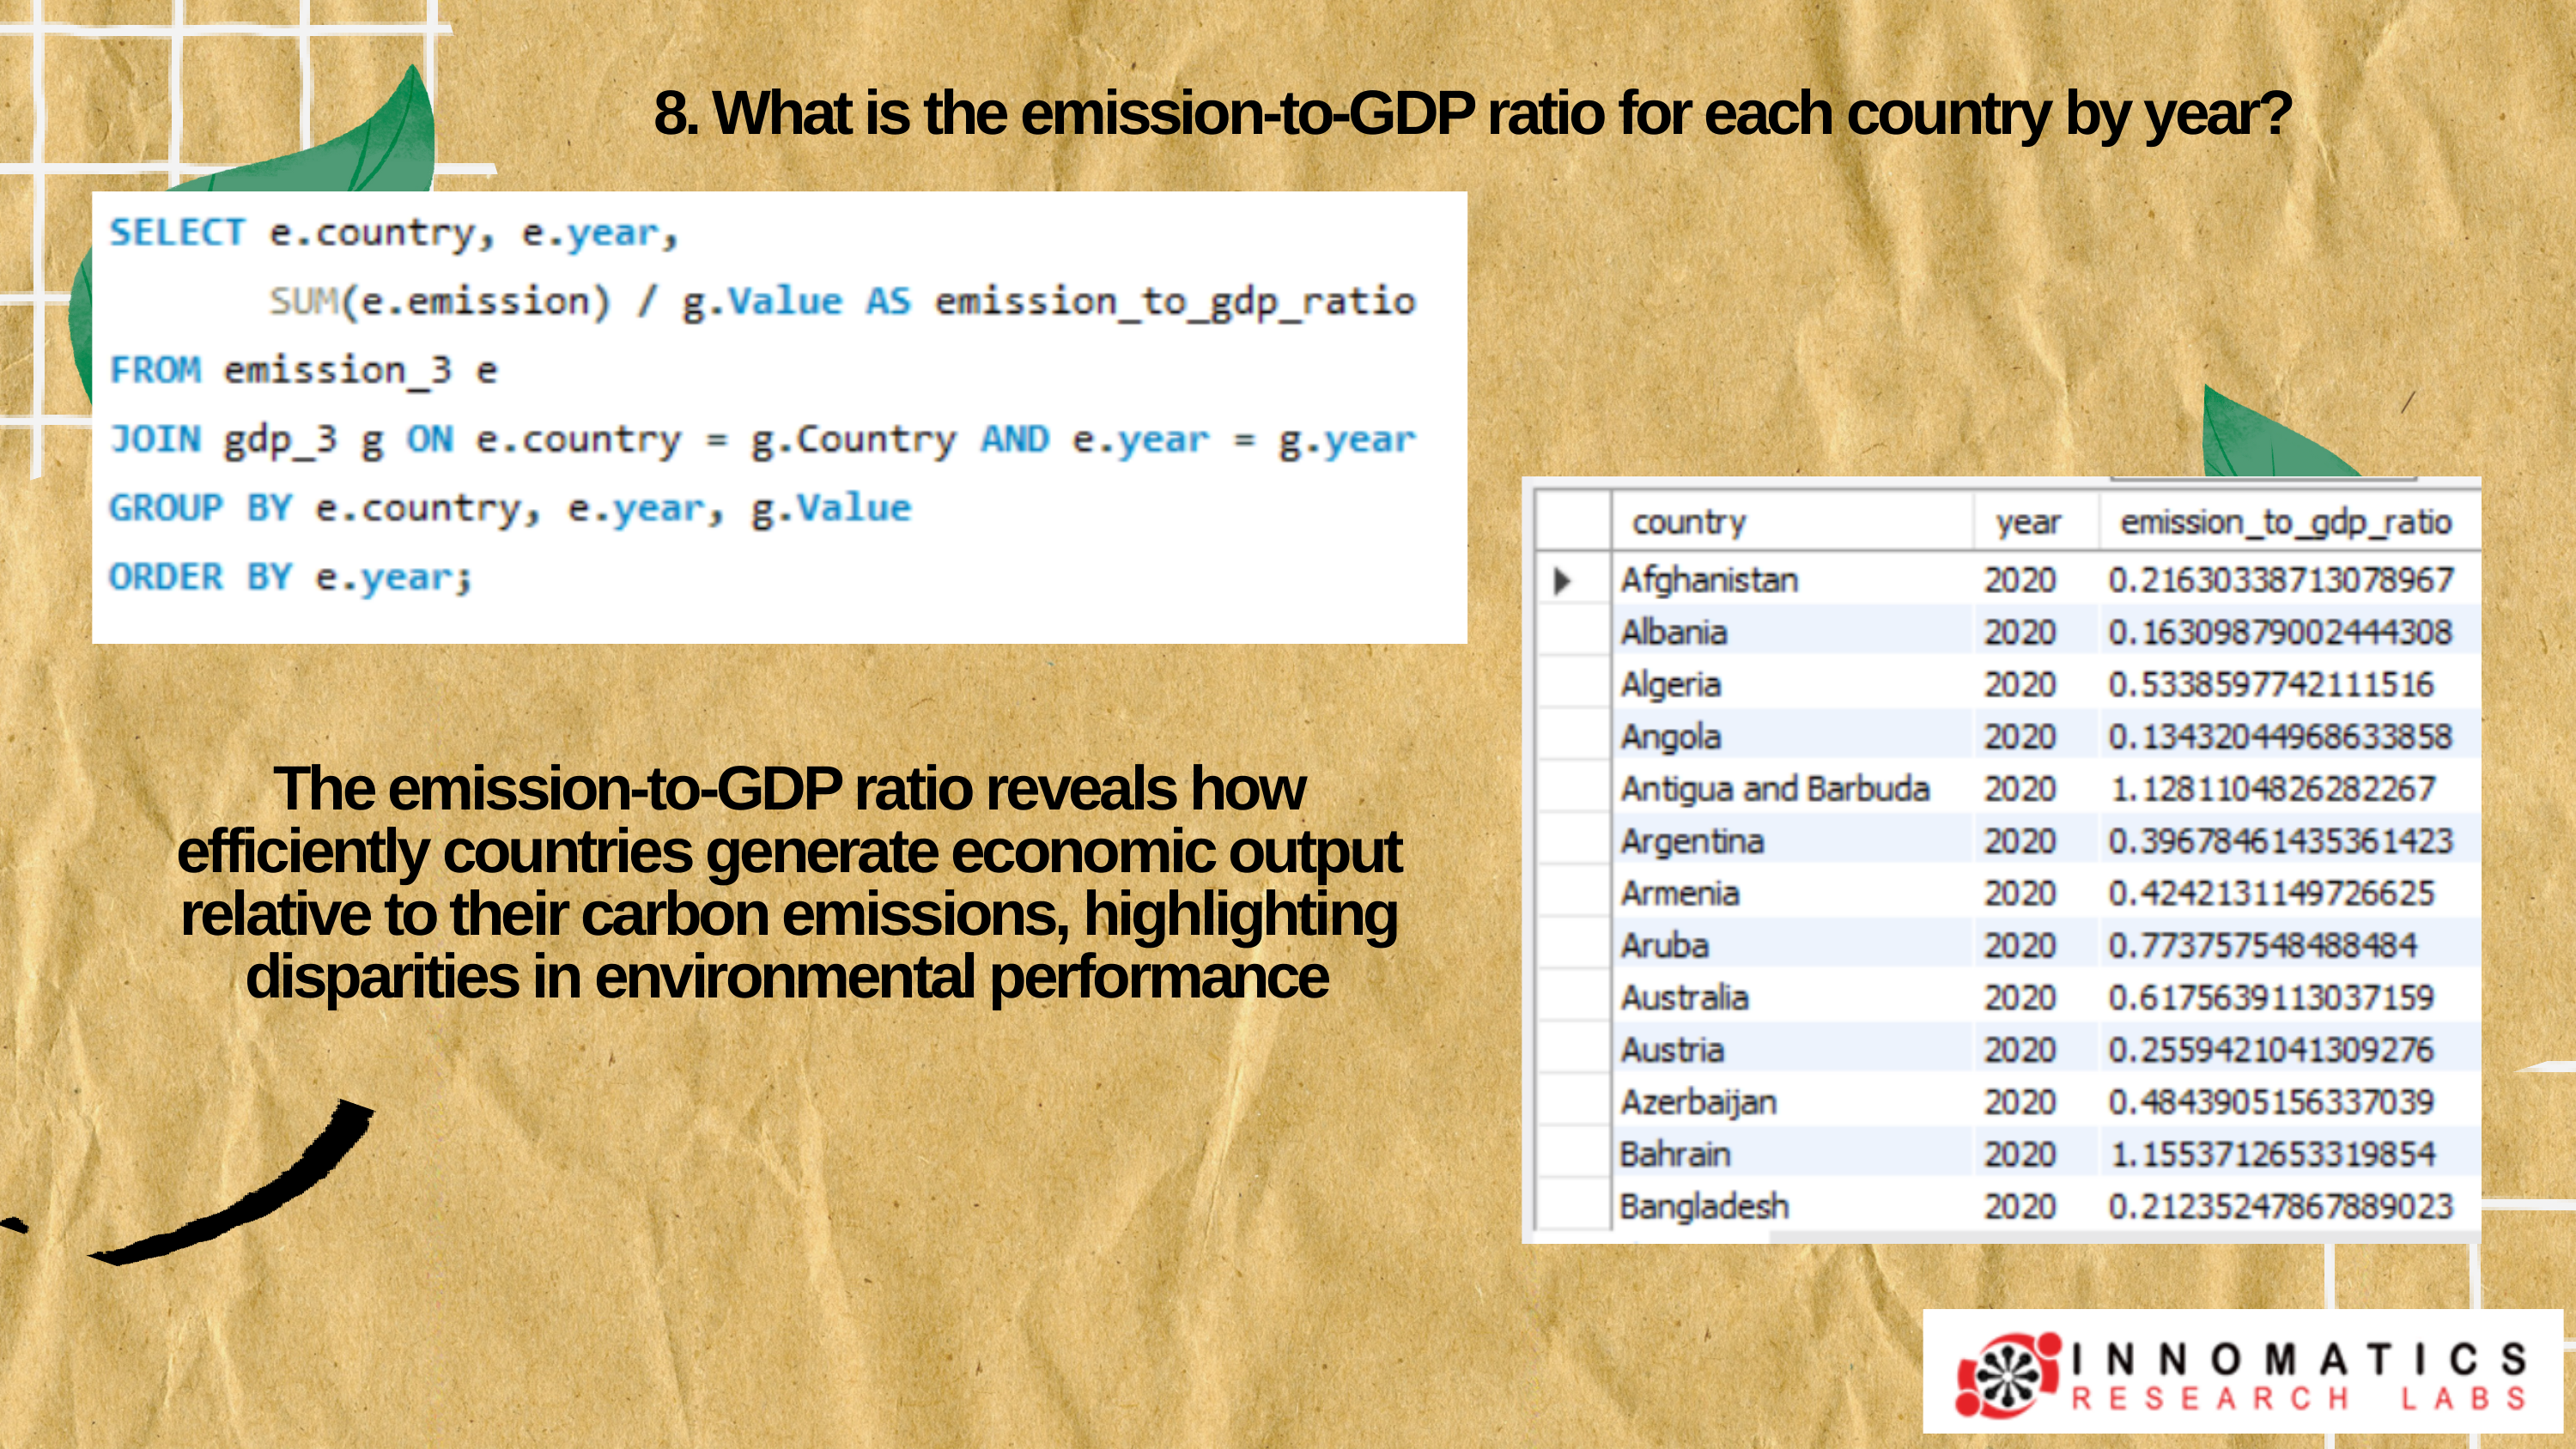

8. What is the emission-to-GDP ratio for each country by year?

The emission-to-GDP ratio reveals how efficiently countries generate economic output relative to their carbon emissions, highlighting disparities in environmental performance